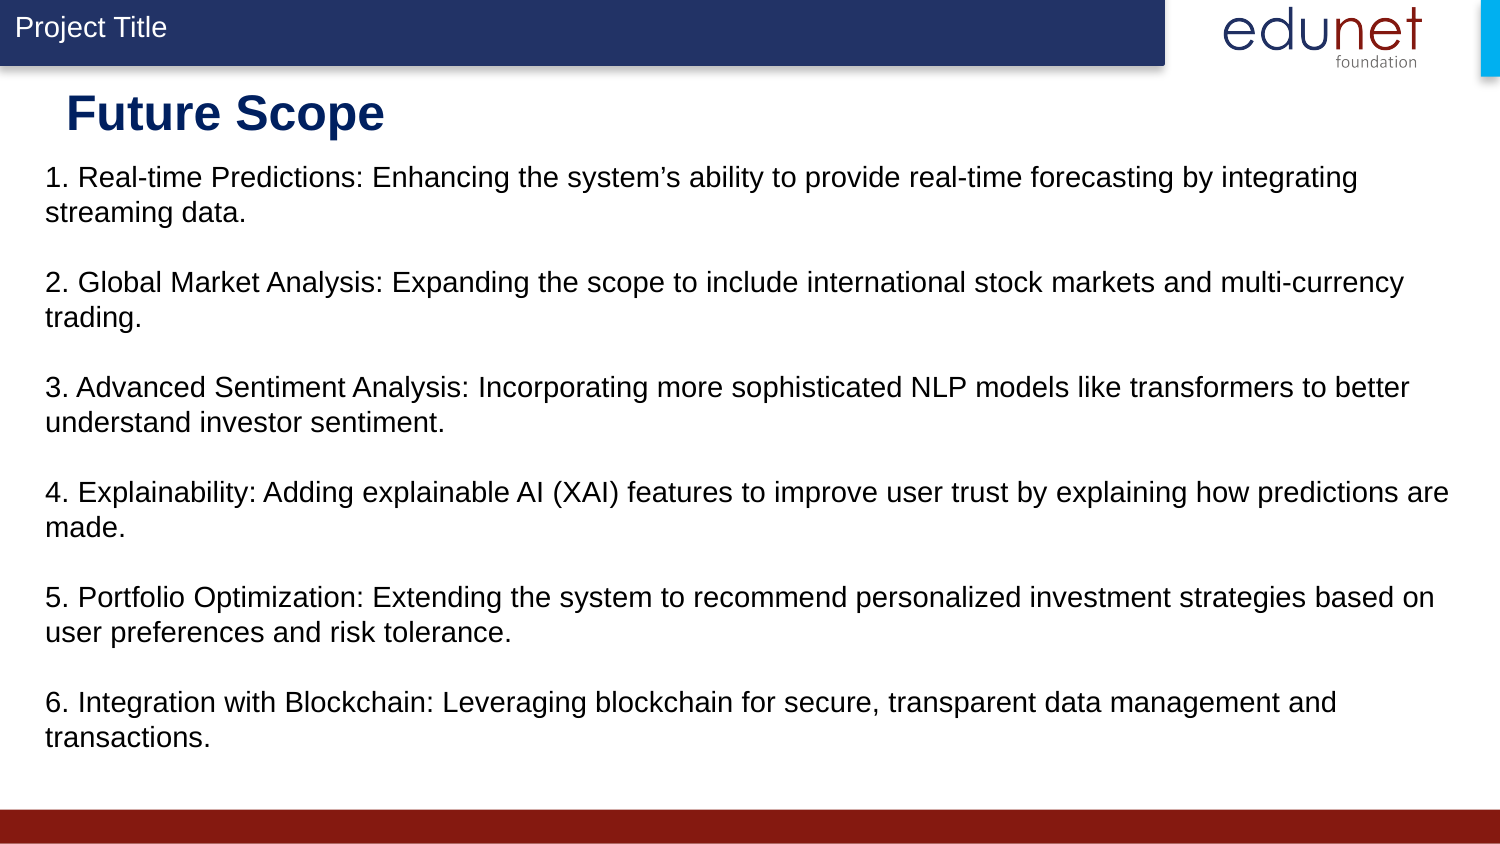

# Future Scope
1. Real-time Predictions: Enhancing the system’s ability to provide real-time forecasting by integrating streaming data.

2. Global Market Analysis: Expanding the scope to include international stock markets and multi-currency trading.

3. Advanced Sentiment Analysis: Incorporating more sophisticated NLP models like transformers to better understand investor sentiment.

4. Explainability: Adding explainable AI (XAI) features to improve user trust by explaining how predictions are made.

5. Portfolio Optimization: Extending the system to recommend personalized investment strategies based on user preferences and risk tolerance.

6. Integration with Blockchain: Leveraging blockchain for secure, transparent data management and transactions.